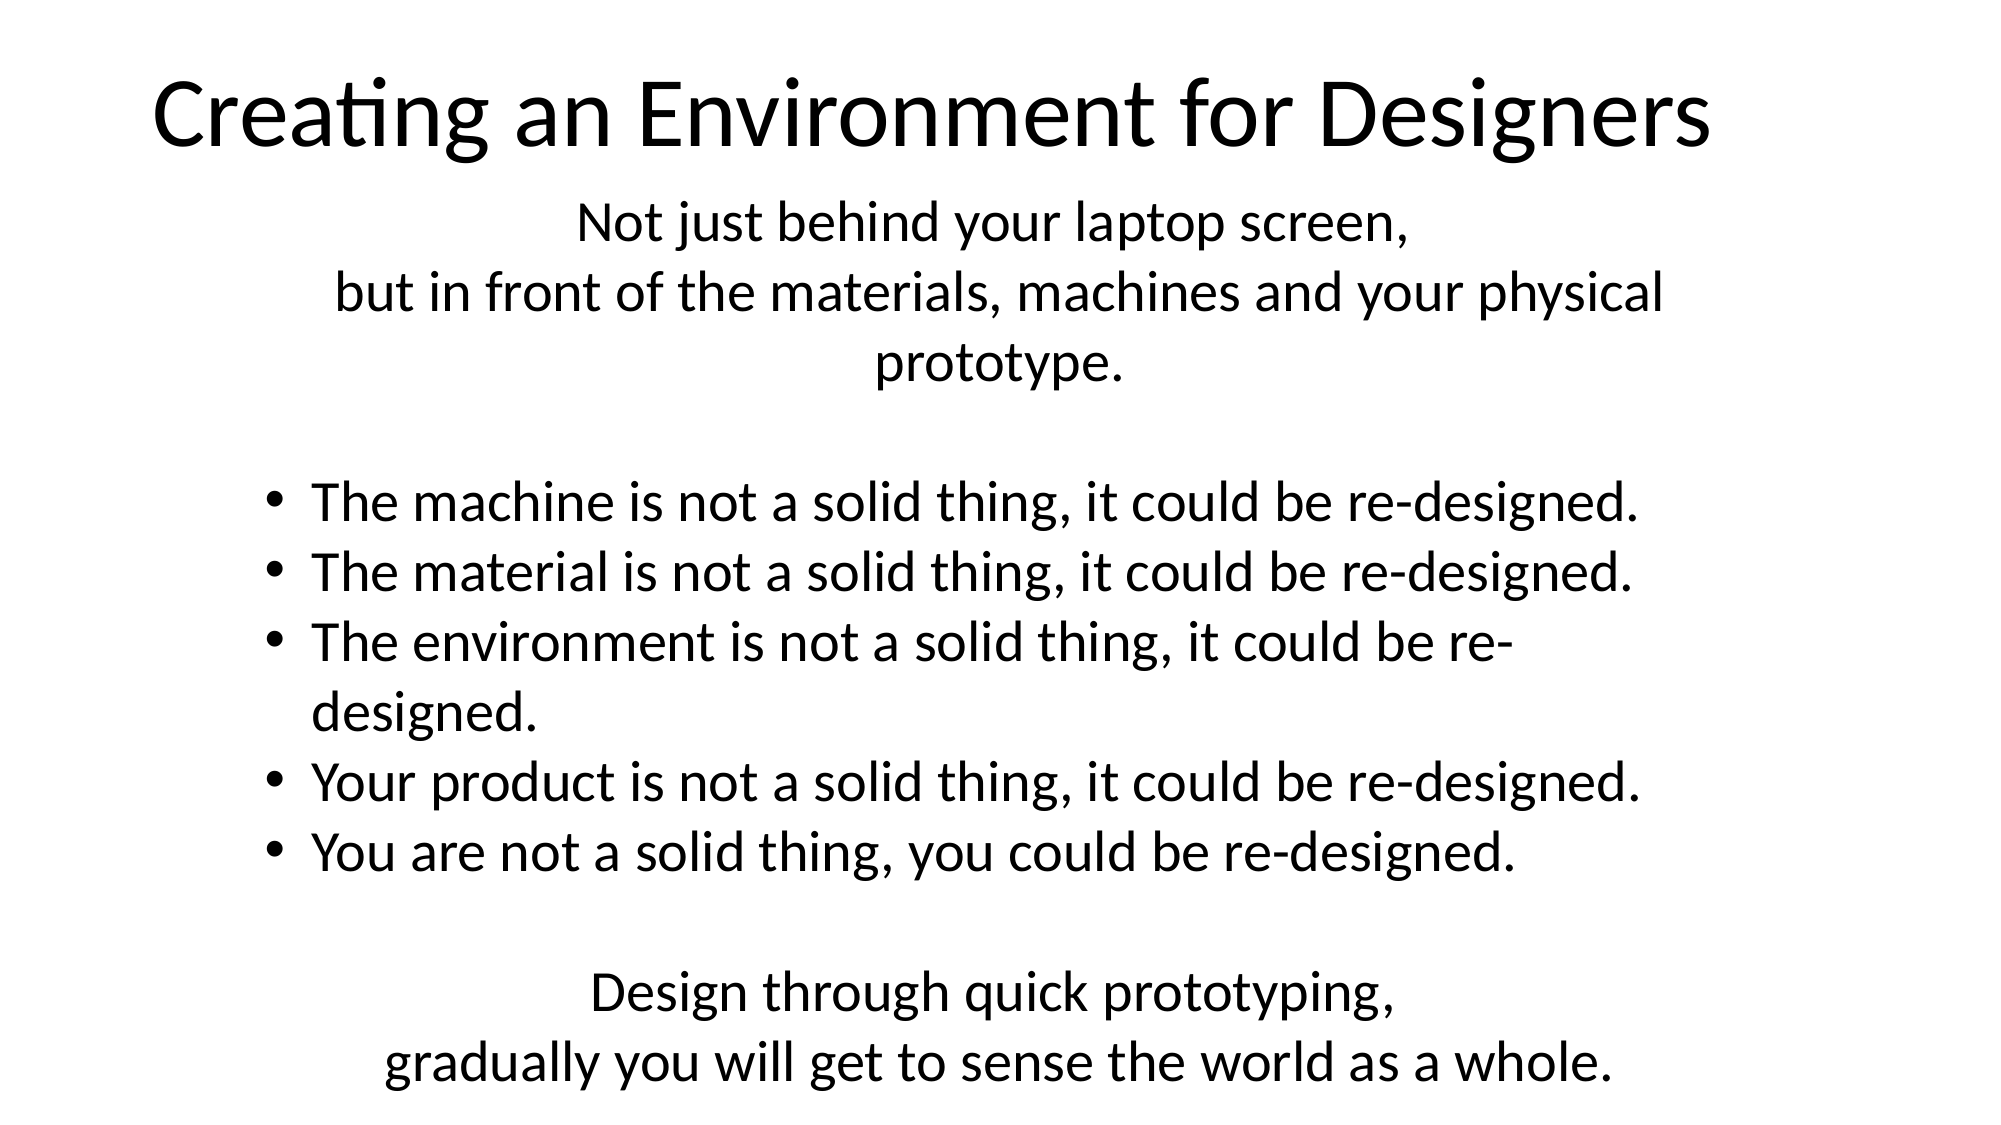

# Creating an Environment for Designers
Not just behind your laptop screen,
but in front of the materials, machines and your physical prototype.

The machine is not a solid thing, it could be re-designed.
The material is not a solid thing, it could be re-designed.
The environment is not a solid thing, it could be re-designed.
Your product is not a solid thing, it could be re-designed.
You are not a solid thing, you could be re-designed.

Design through quick prototyping,
gradually you will get to sense the world as a whole.